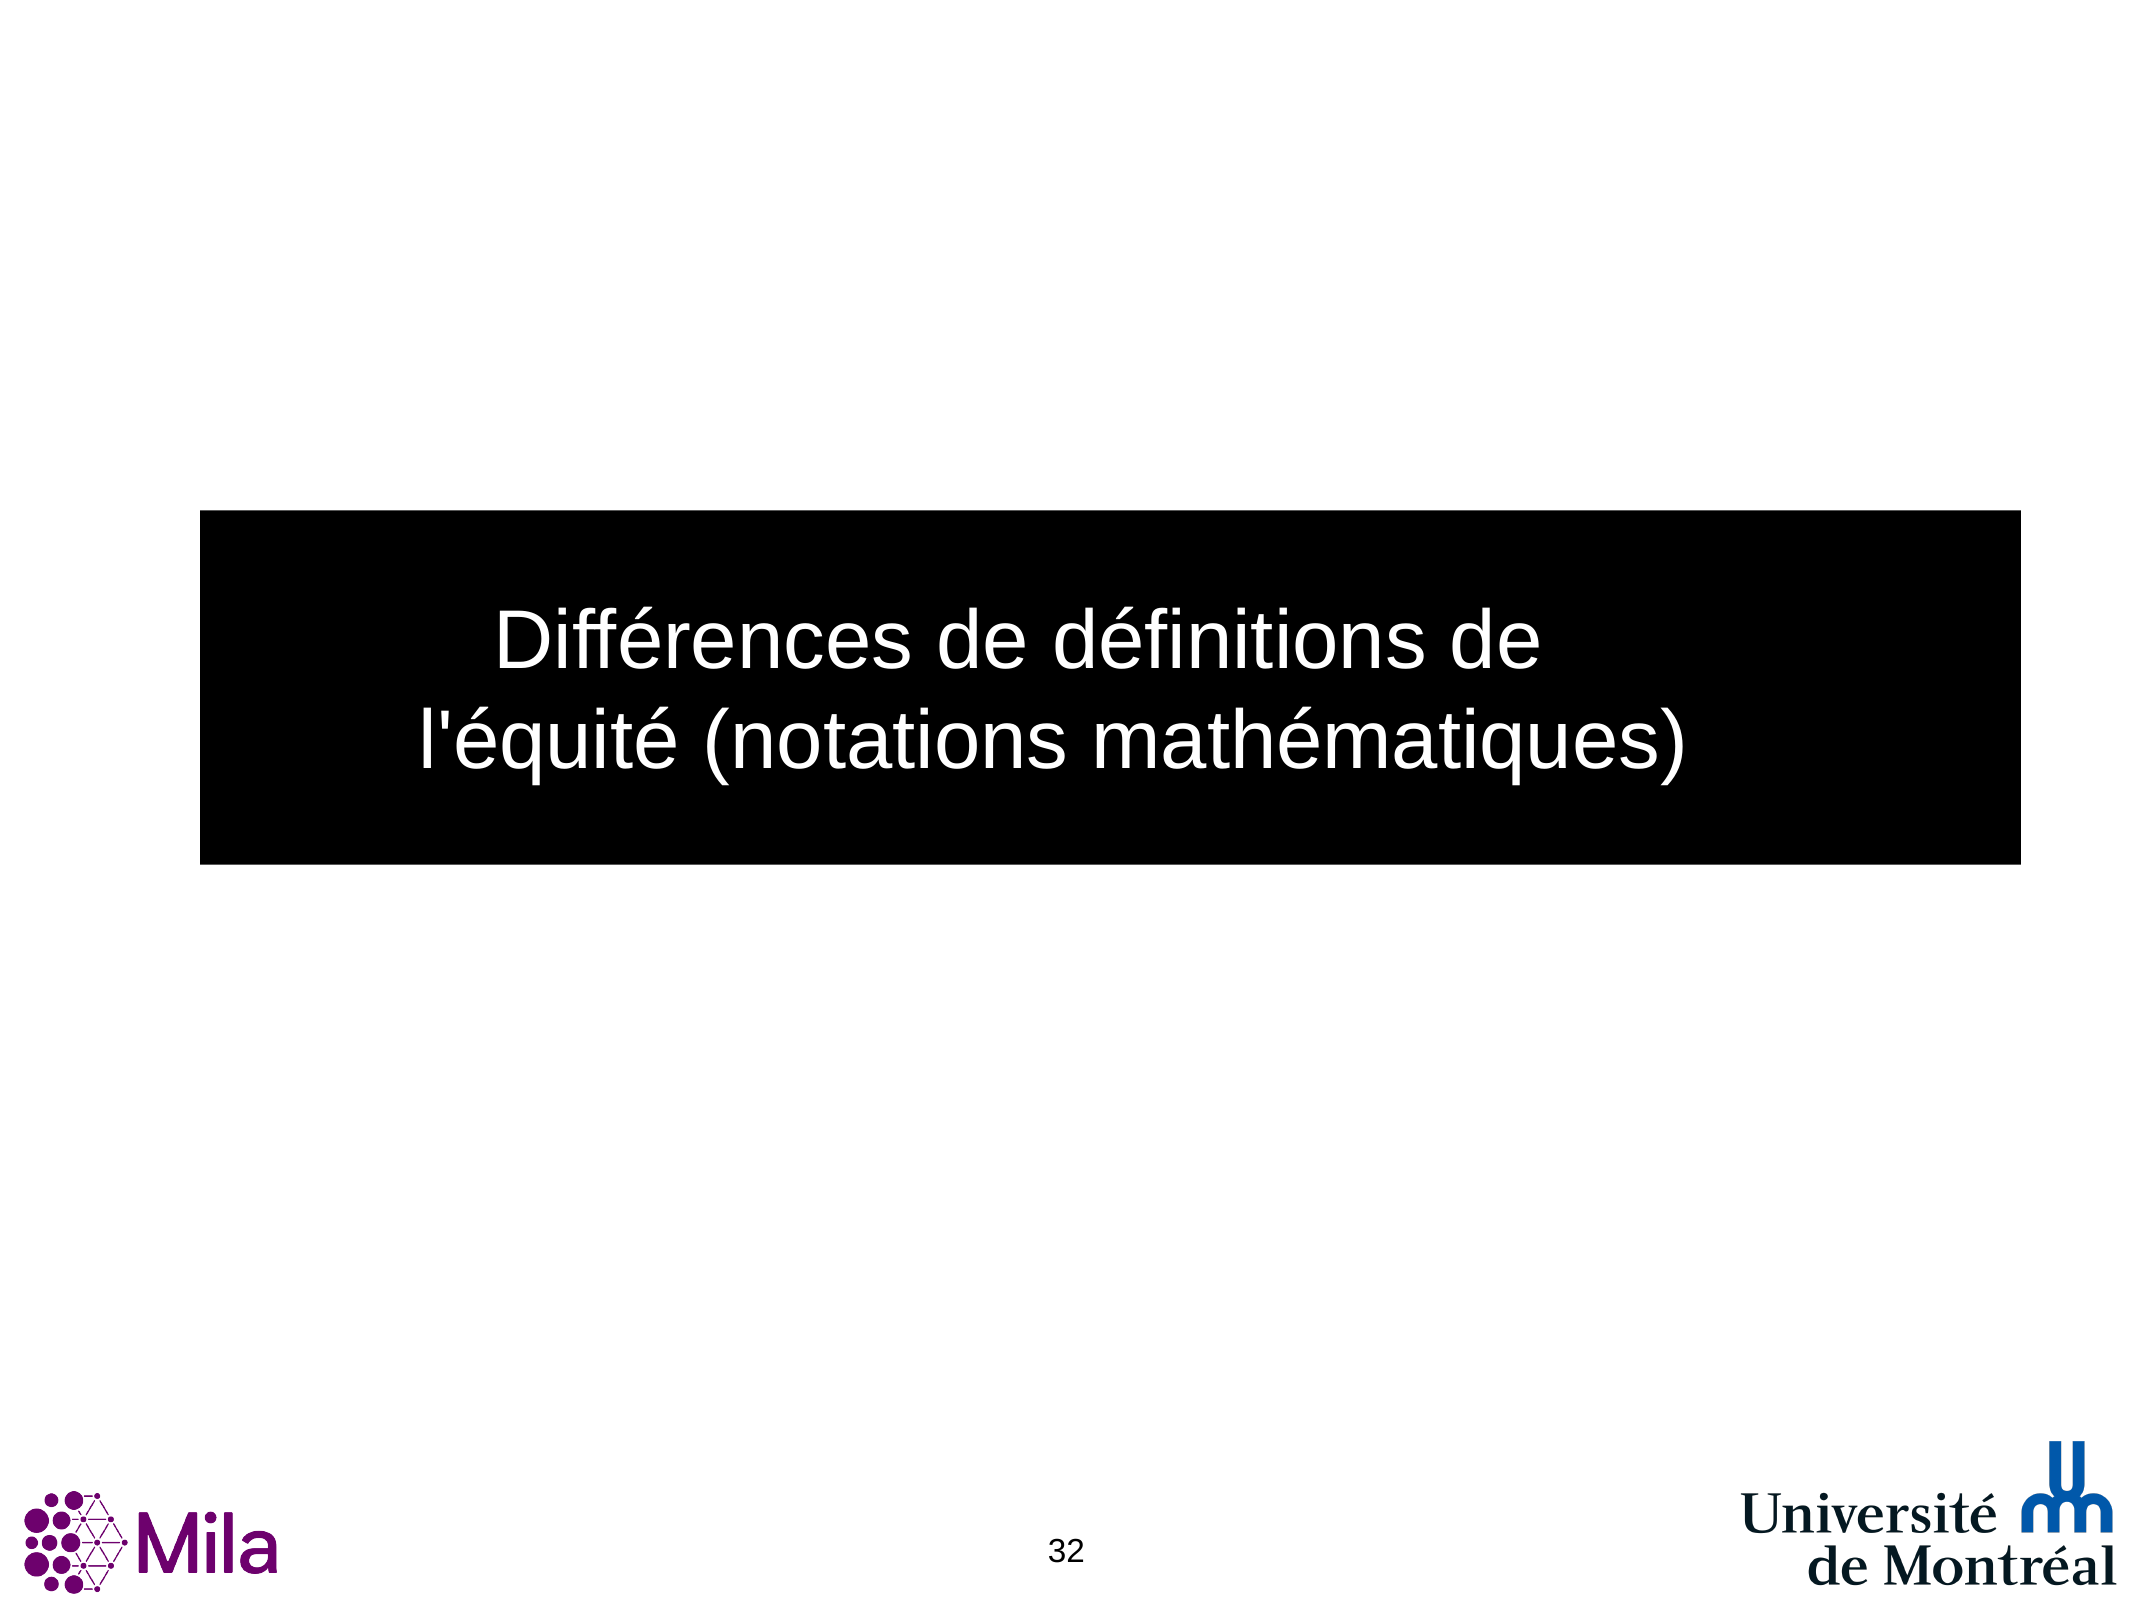

# Différences de définitions de
l'équité (notations mathématiques)
32